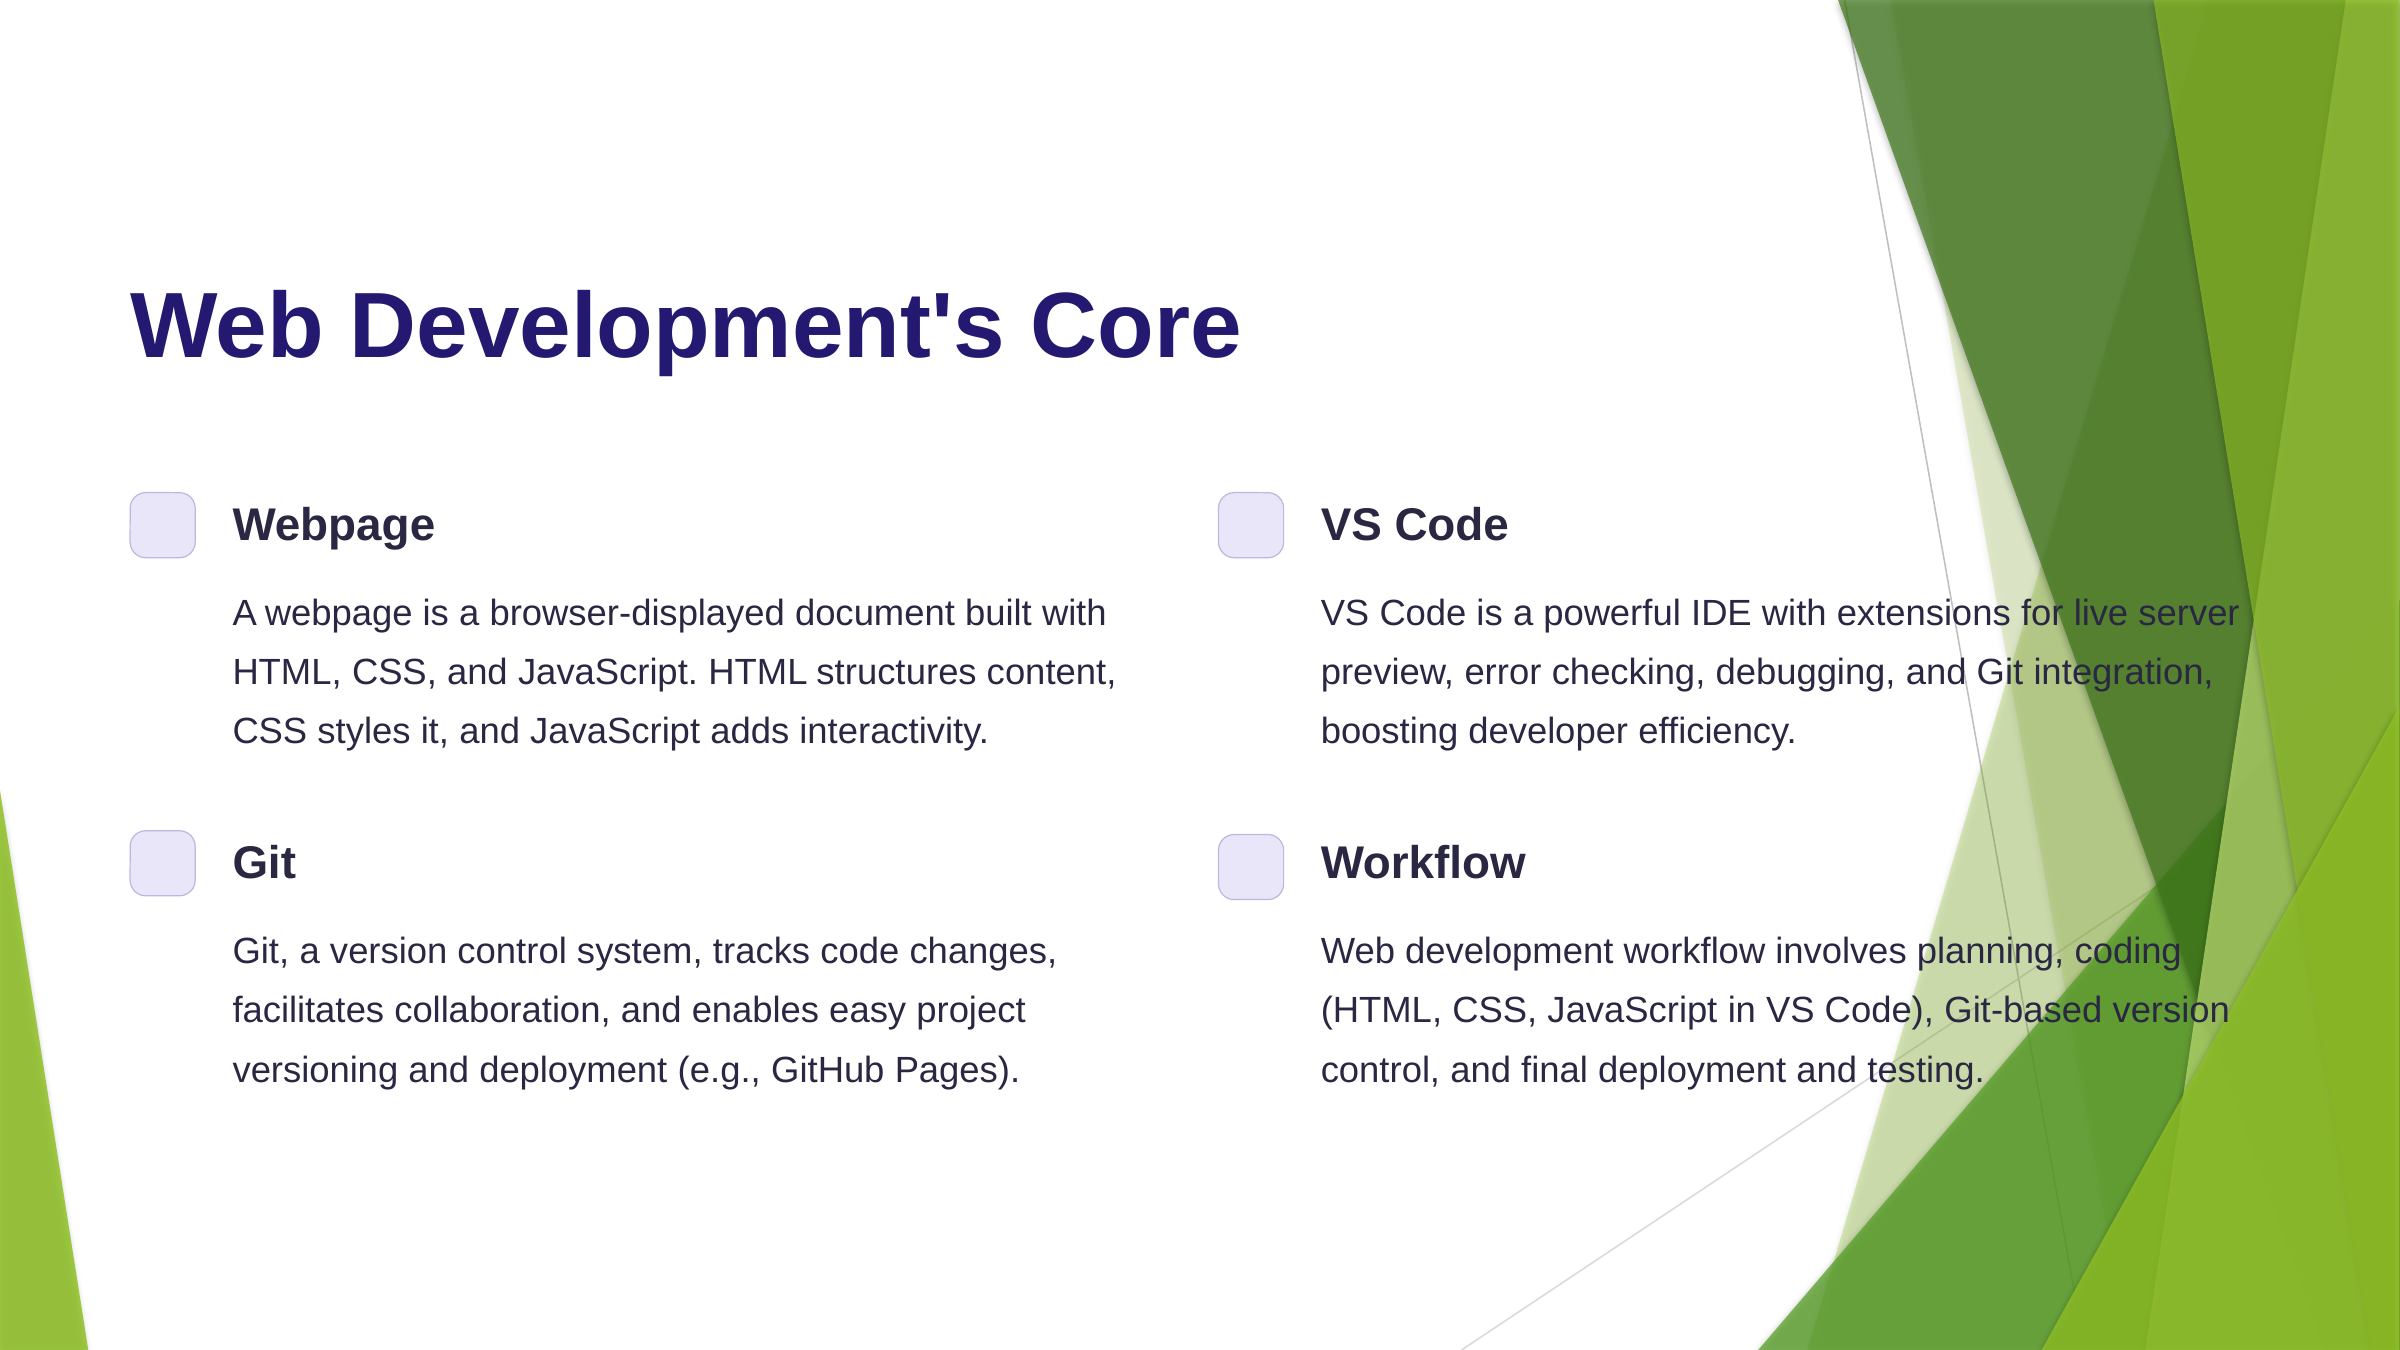

Web Development's Core

Webpage

VS Code
A webpage is a browser-displayed document built with HTML, CSS, and JavaScript. HTML structures content, CSS styles it, and JavaScript adds interactivity.
VS Code is a powerful IDE with extensions for live server preview, error checking, debugging, and Git integration, boosting developer efficiency.

Git
Workflow

Git, a version control system, tracks code changes, facilitates collaboration, and enables easy project versioning and deployment (e.g., GitHub Pages).
Web development workflow involves planning, coding (HTML, CSS, JavaScript in VS Code), Git-based version control, and final deployment and testing.